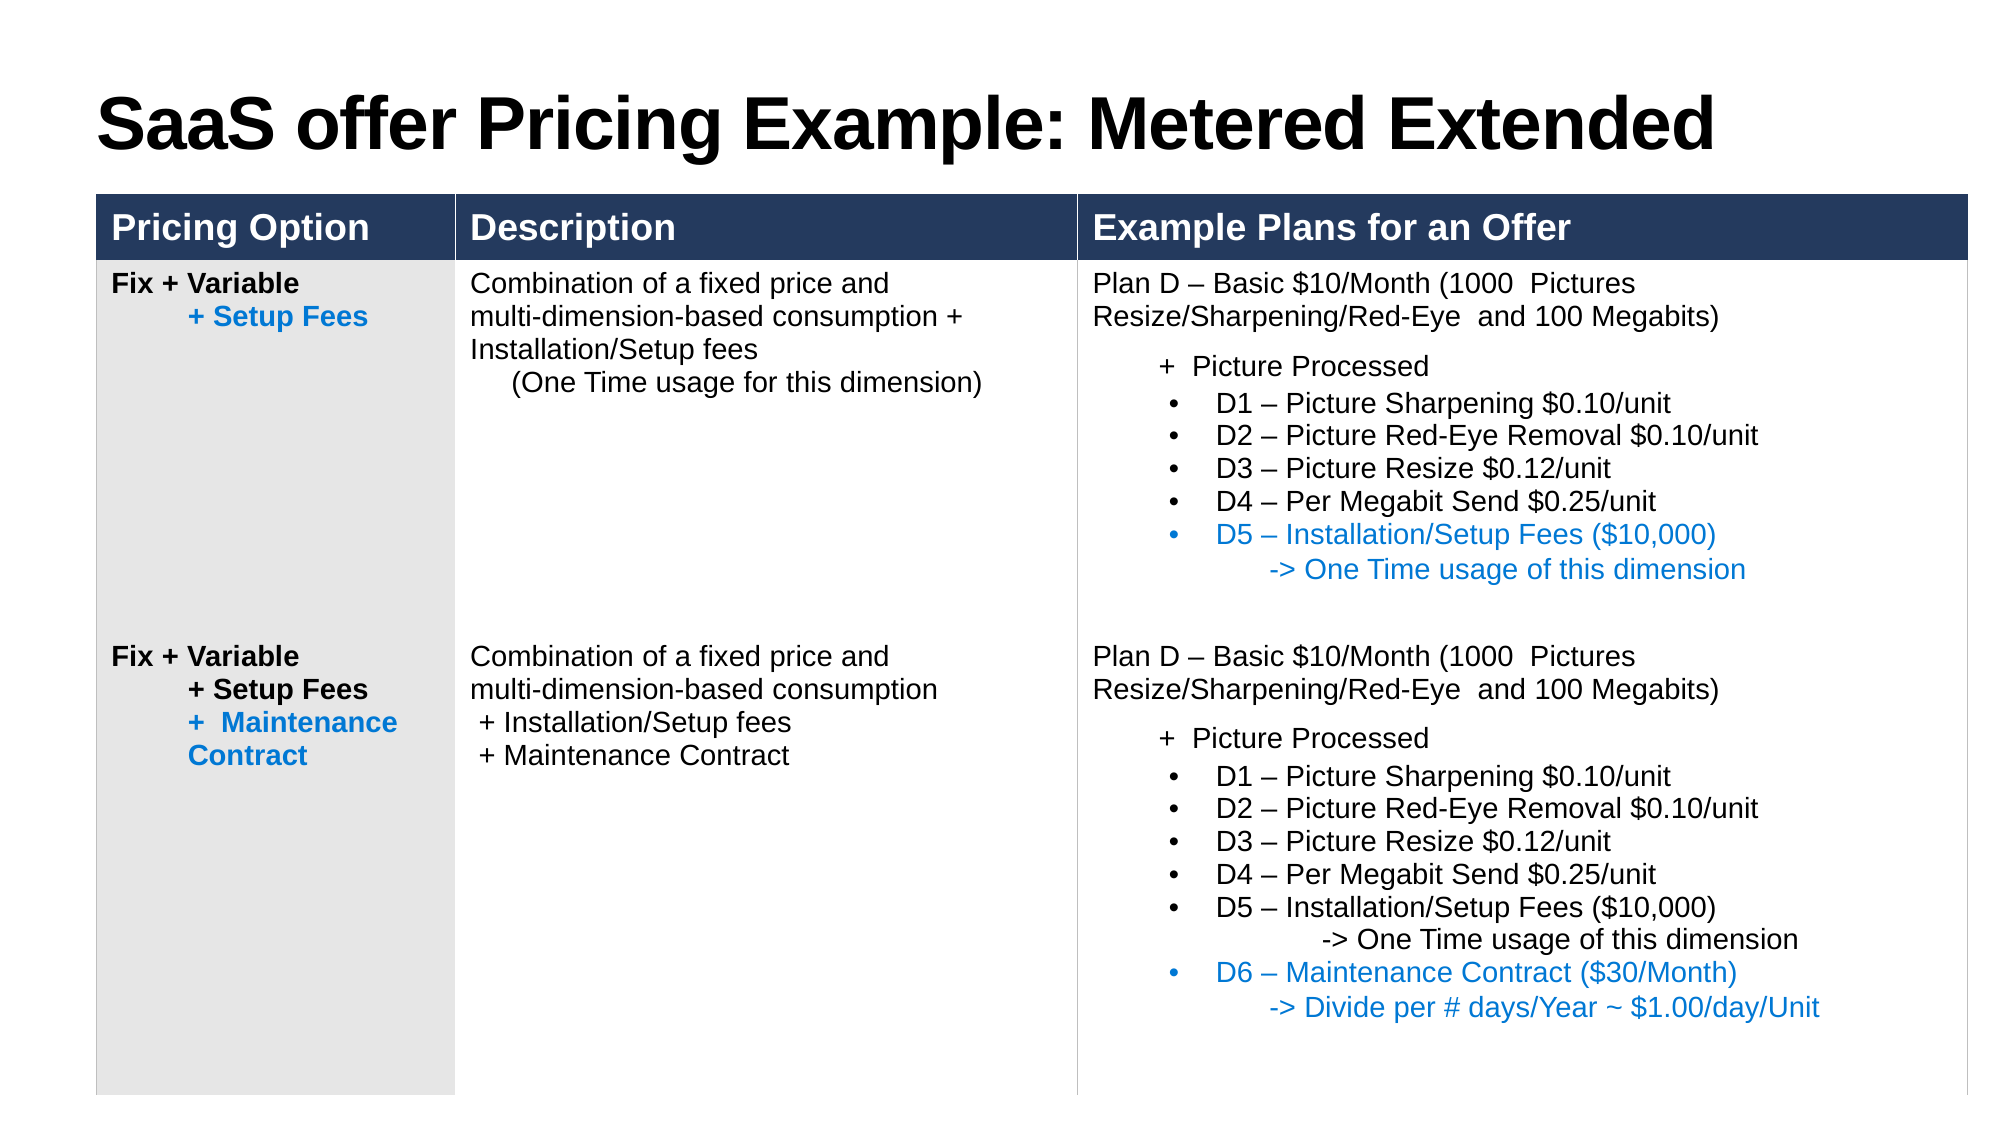

# SaaS offer Pricing Example: Metered Extended
| Pricing Option | Description | Example Plans for an Offer |
| --- | --- | --- |
| Fix + Variable + Setup Fees | Combination of a fixed price and multi-dimension-based consumption + Installation/Setup fees (One Time usage for this dimension) | Plan D – Basic $10/Month (1000 Pictures Resize/Sharpening/Red-Eye and 100 Megabits) + Picture Processed D1 – Picture Sharpening $0.10/unit D2 – Picture Red-Eye Removal $0.10/unit D3 – Picture Resize $0.12/unit D4 – Per Megabit Send $0.25/unit D5 – Installation/Setup Fees ($10,000) -> One Time usage of this dimension |
| Fix + Variable + Setup Fees + Maintenance Contract | Combination of a fixed price and multi-dimension-based consumption + Installation/Setup fees + Maintenance Contract | Plan D – Basic $10/Month (1000 Pictures Resize/Sharpening/Red-Eye and 100 Megabits) + Picture Processed D1 – Picture Sharpening $0.10/unit D2 – Picture Red-Eye Removal $0.10/unit D3 – Picture Resize $0.12/unit D4 – Per Megabit Send $0.25/unit D5 – Installation/Setup Fees ($10,000) -> One Time usage of this dimension D6 – Maintenance Contract ($30/Month) -> Divide per # days/Year ~ $1.00/day/Unit |